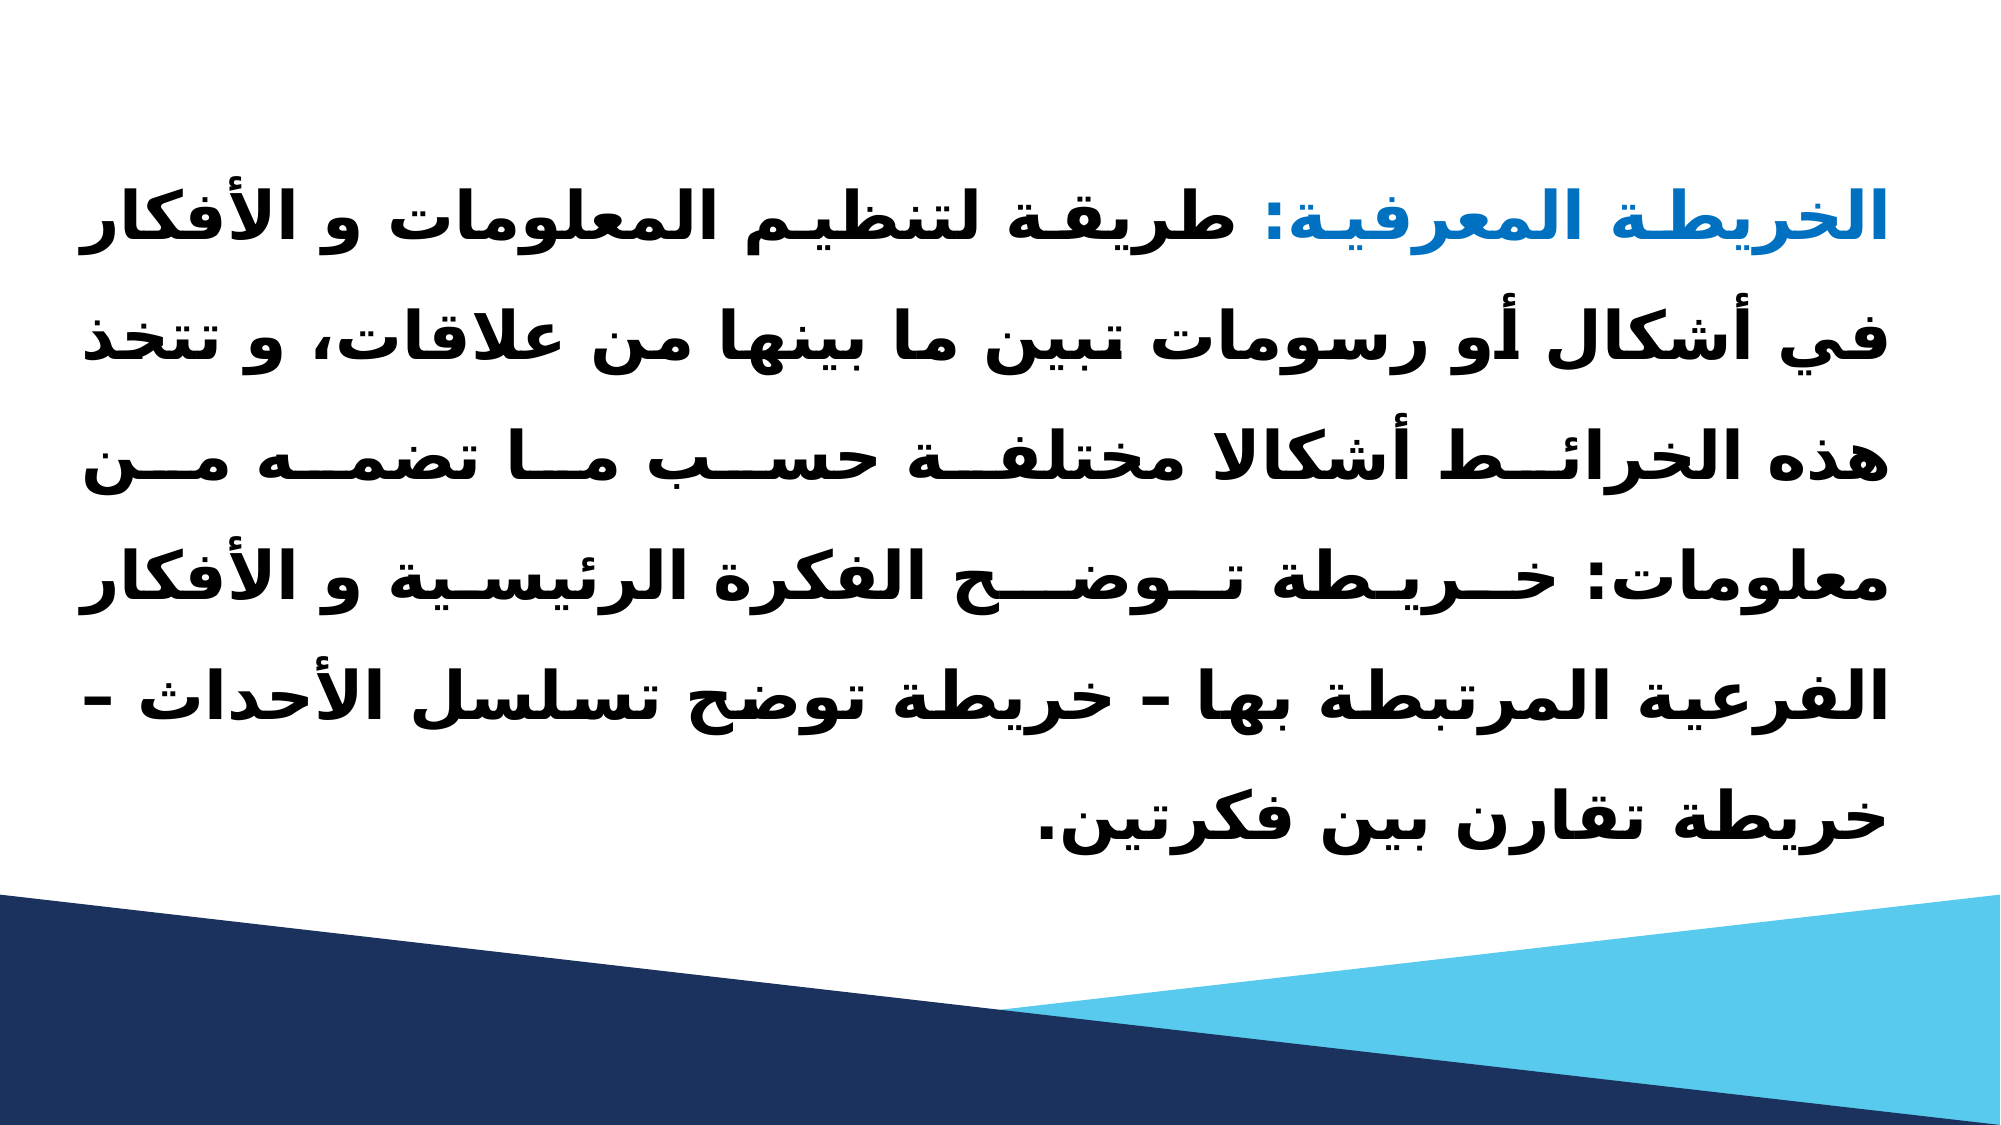

الخريطة المعرفية: طريقة لتنظيم المعلومات و الأفكار في أشكال أو رسومات تبين ما بينها من علاقات، و تتخذ هذه الخرائط أشكالا مختلفة حسب ما تضمه من معلومات: خـريـطة تـوضـــح الفكرة الرئيسية و الأفكار الفرعية المرتبطة بها – خريطة توضح تسلسل الأحداث – خريطة تقارن بين فكرتين.